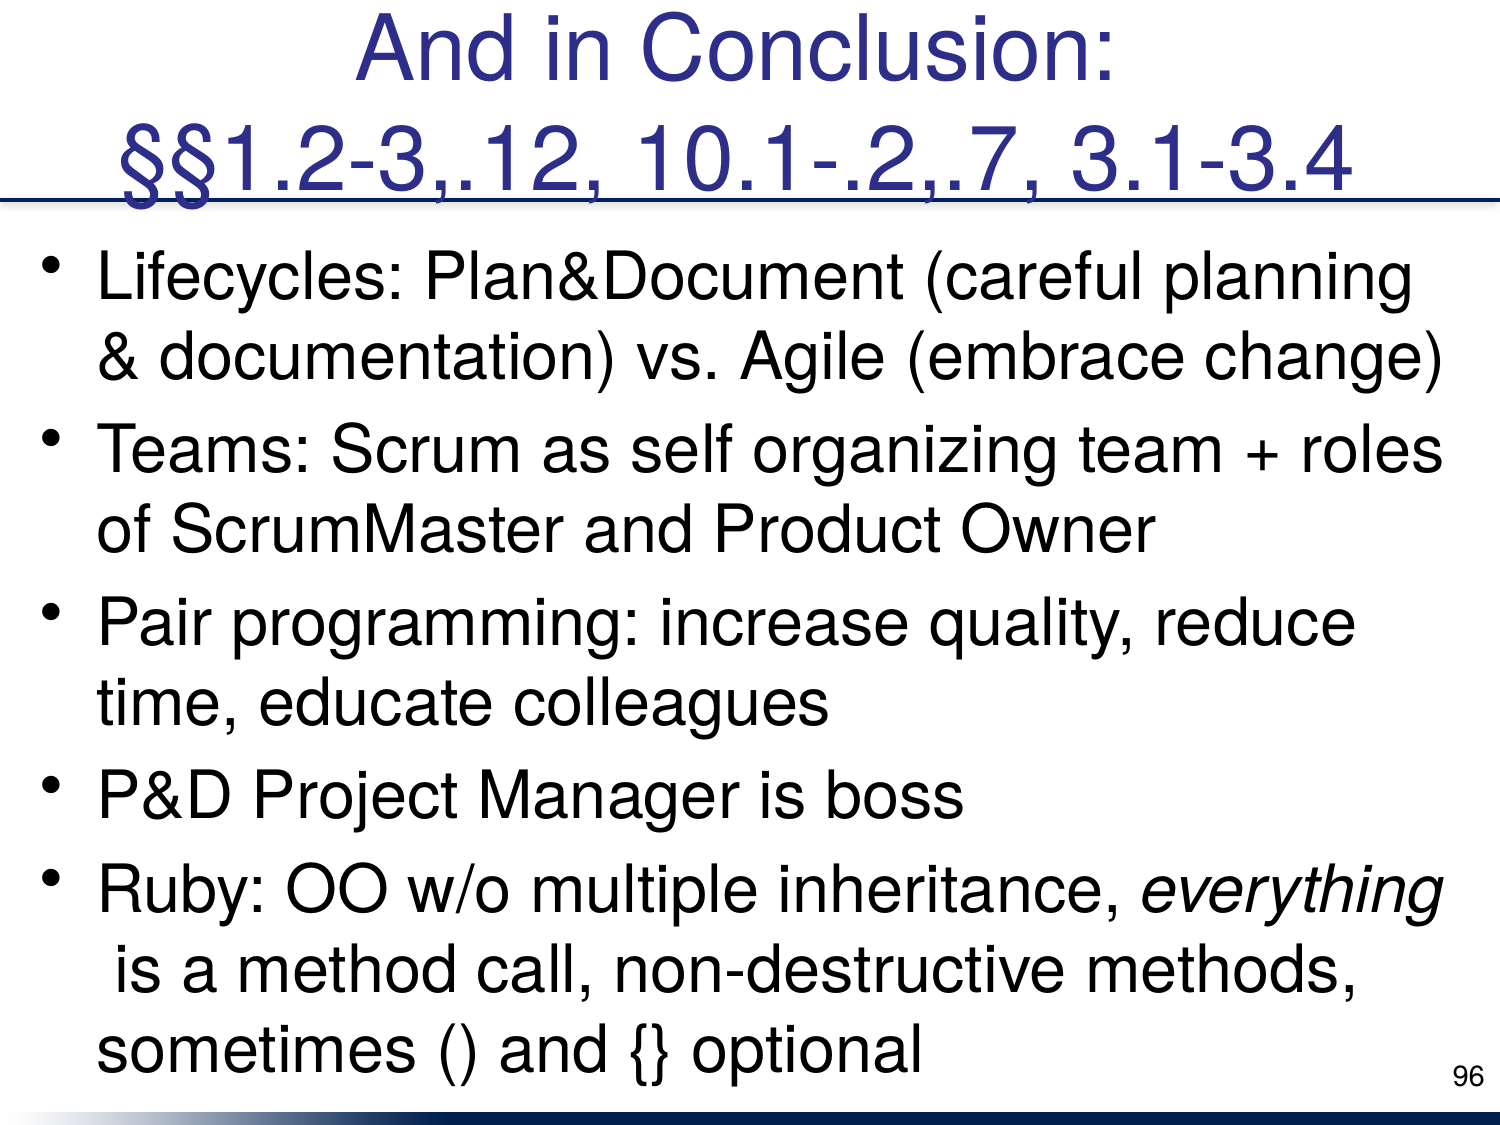

# And in Conclusion: §§1.2-3,.12, 10.1-.2,.7, 3.1-3.4
Lifecycles: Plan&Document (careful planning & documentation) vs. Agile (embrace change)
Teams: Scrum as self organizing team + roles of ScrumMaster and Product Owner
Pair programming: increase quality, reduce time, educate colleagues
P&D Project Manager is boss
Ruby: OO w/o multiple inheritance, everything  is a method call, non-destructive methods, sometimes () and {} optional

96